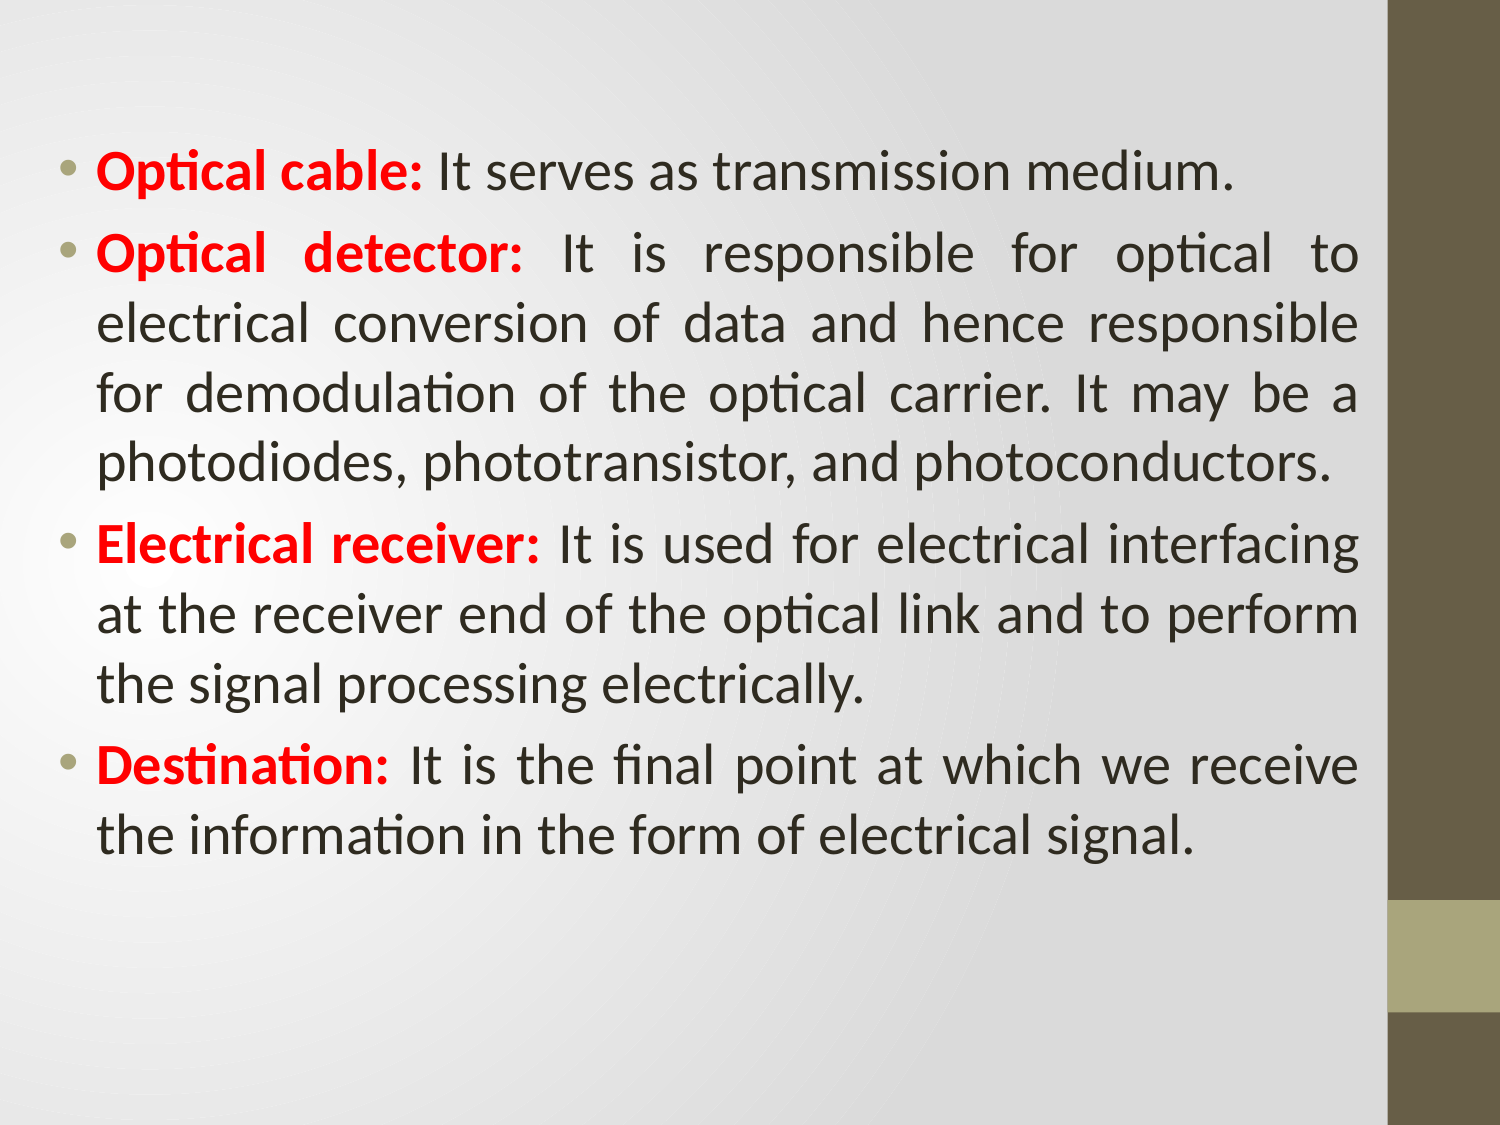

Optical cable: It serves as transmission medium.
Optical detector: It is responsible for optical to electrical conversion of data and hence responsible for demodulation of the optical carrier. It may be a photodiodes, phototransistor, and photoconductors.
Electrical receiver: It is used for electrical interfacing at the receiver end of the optical link and to perform the signal processing electrically.
Destination: It is the final point at which we receive the information in the form of electrical signal.